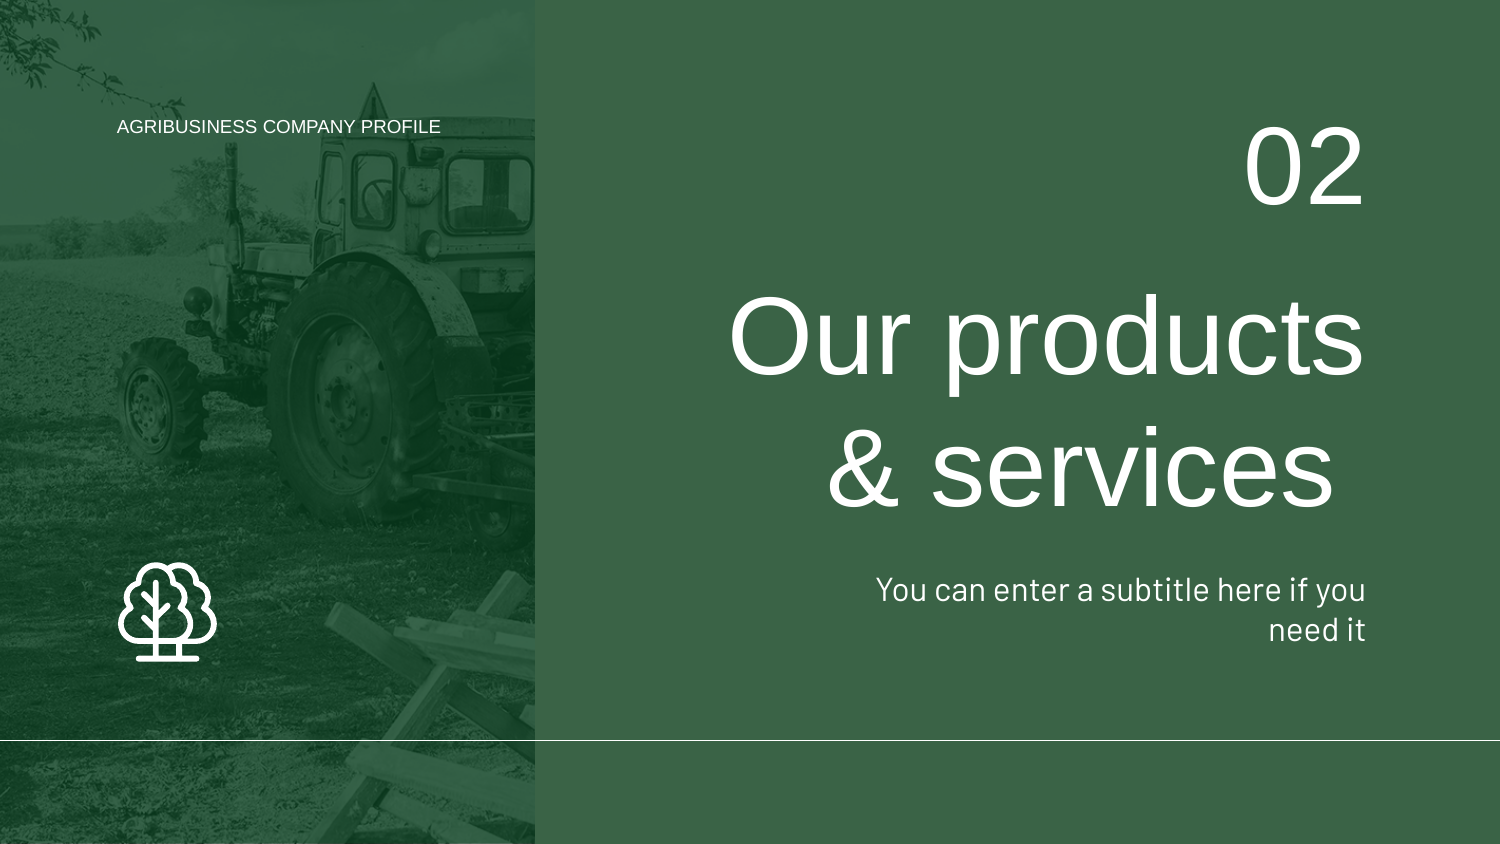

02
AGRIBUSINESS COMPANY PROFILE
# Our products & services
You can enter a subtitle here if you need it